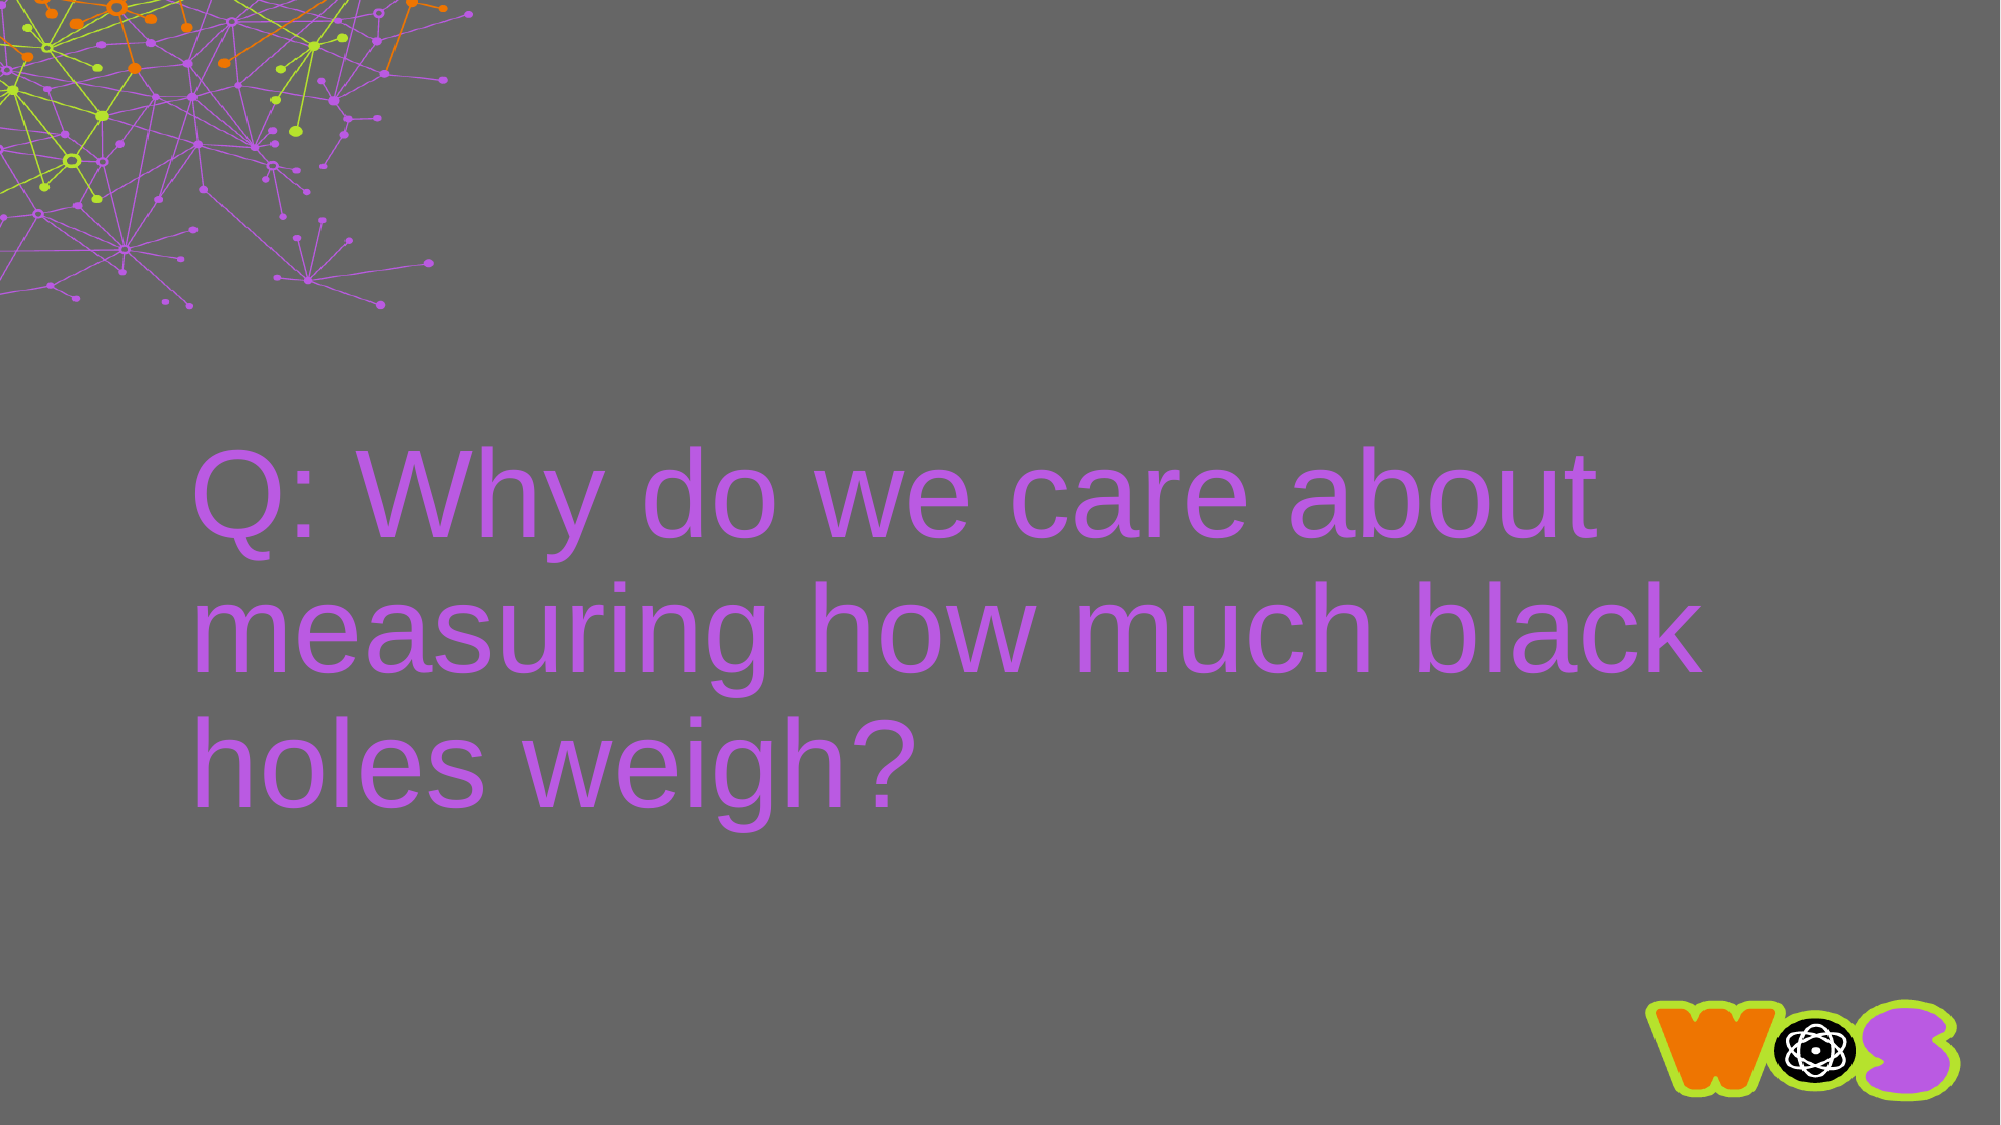

# Q: Why do we care about measuring how much black holes weigh?